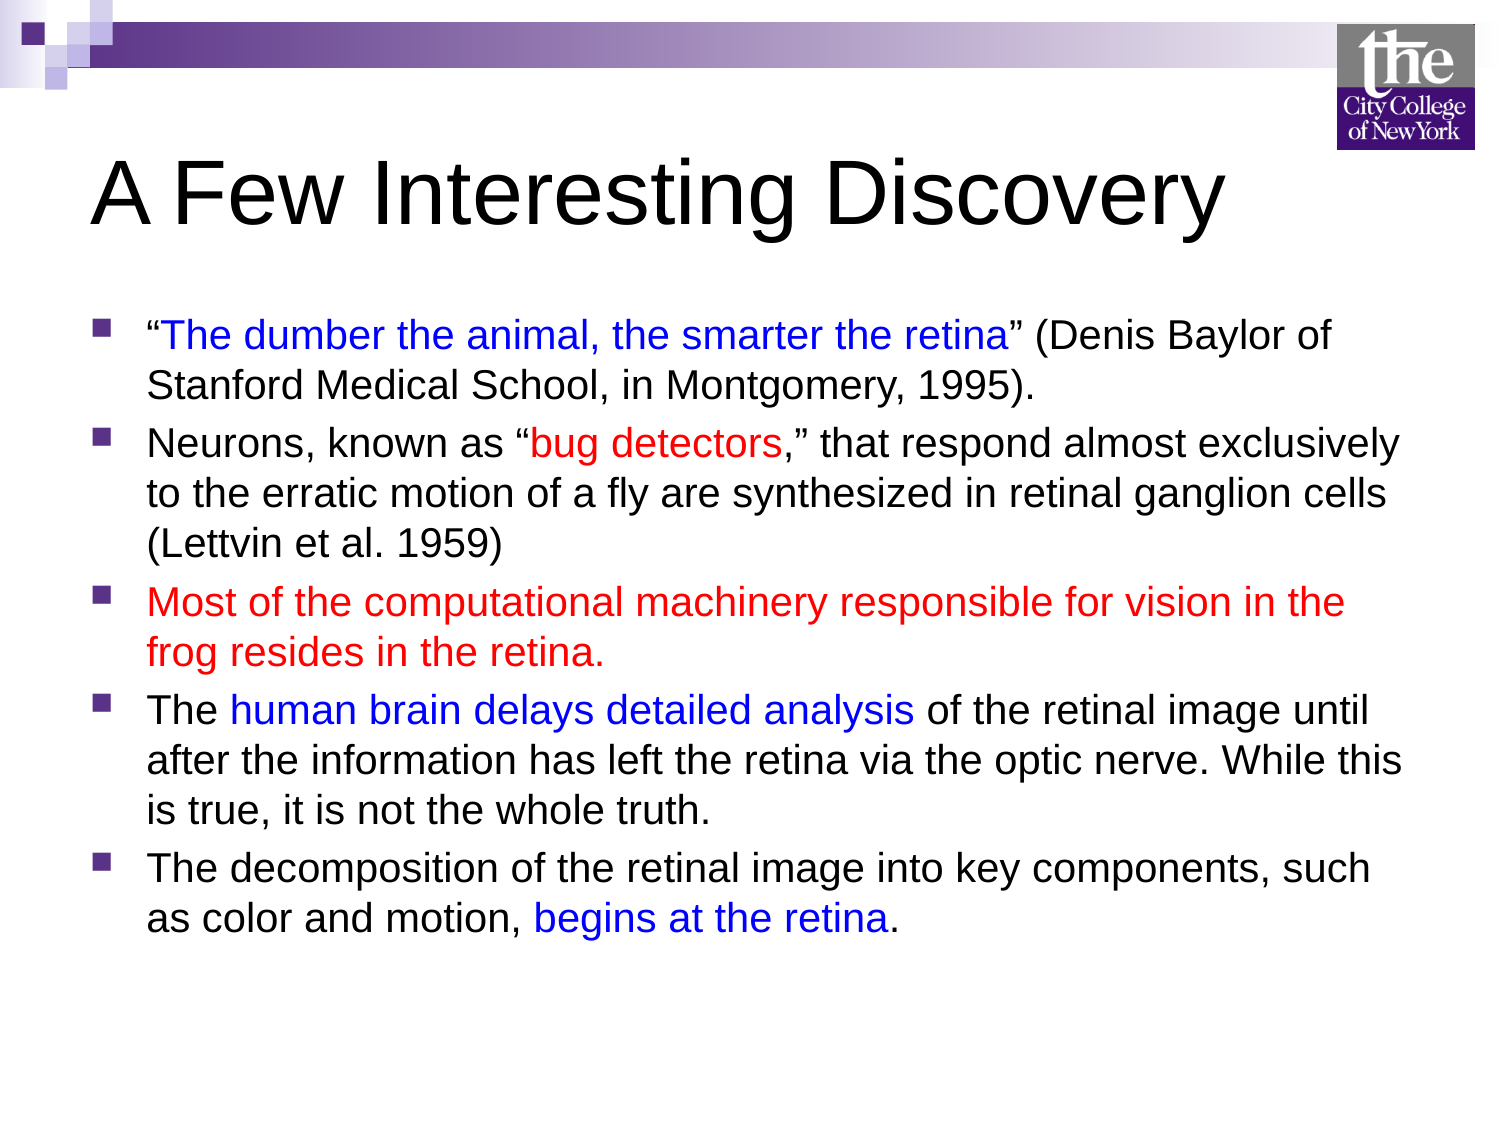

# A Few Interesting Discovery
“The dumber the animal, the smarter the retina” (Denis Baylor of Stanford Medical School, in Montgomery, 1995).
Neurons, known as “bug detectors,” that respond almost exclusively to the erratic motion of a fly are synthesized in retinal ganglion cells (Lettvin et al. 1959)
Most of the computational machinery responsible for vision in the frog resides in the retina.
The human brain delays detailed analysis of the retinal image until after the information has left the retina via the optic nerve. While this is true, it is not the whole truth.
The decomposition of the retinal image into key components, such as color and motion, begins at the retina.